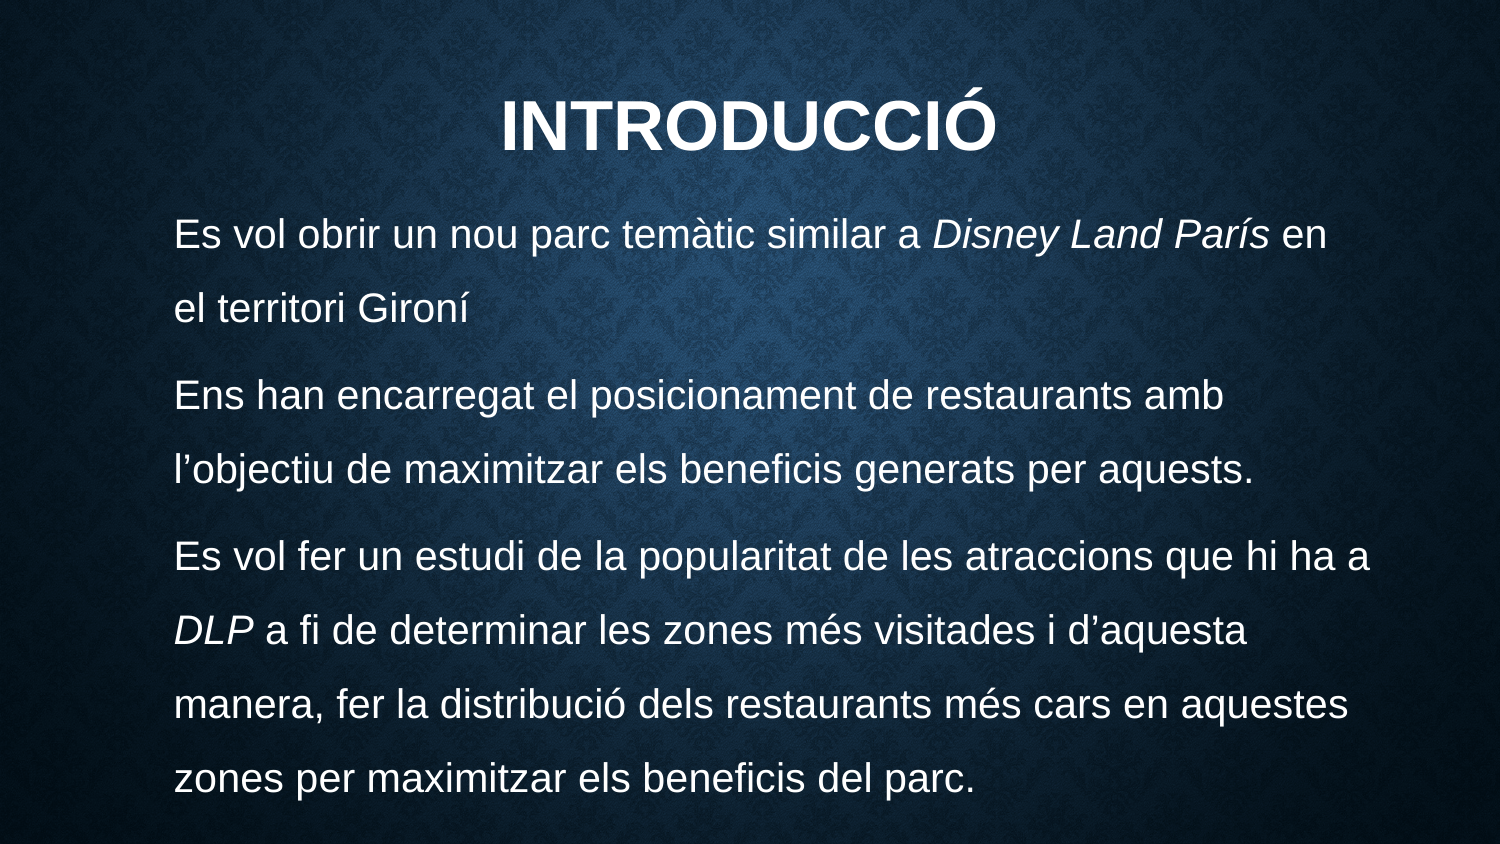

# Introducció
Es vol obrir un nou parc temàtic similar a Disney Land París en el territori Gironí
Ens han encarregat el posicionament de restaurants amb l’objectiu de maximitzar els beneficis generats per aquests.
Es vol fer un estudi de la popularitat de les atraccions que hi ha a DLP a fi de determinar les zones més visitades i d’aquesta manera, fer la distribució dels restaurants més cars en aquestes zones per maximitzar els beneficis del parc.